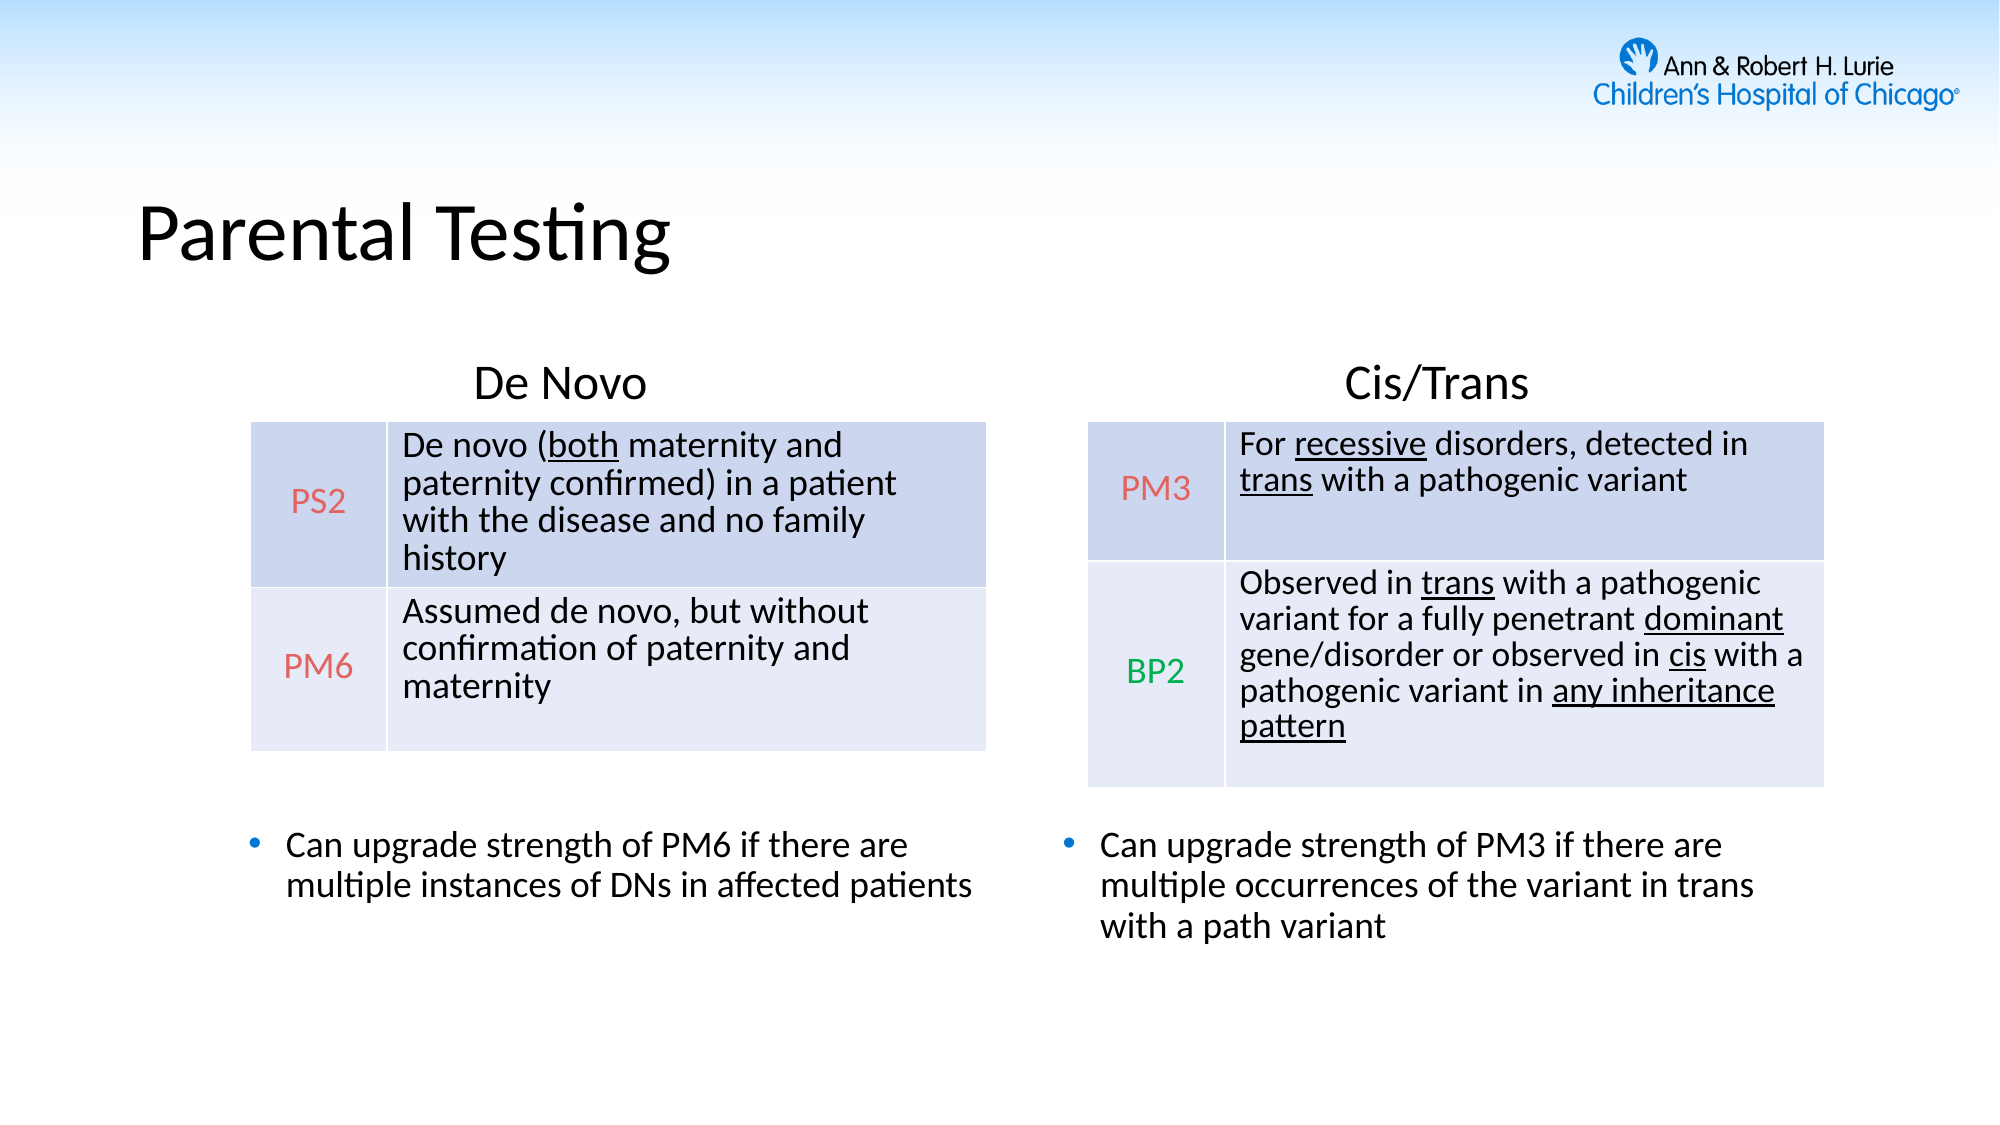

# Parental Testing
De Novo
Cis/Trans
| PS2 | De novo (both maternity and paternity confirmed) in a patient with the disease and no family history |
| --- | --- |
| PM6 | Assumed de novo, but without confirmation of paternity and maternity |
| PM3 | For recessive disorders, detected in trans with a pathogenic variant |
| --- | --- |
| BP2 | Observed in trans with a pathogenic variant for a fully penetrant dominant gene/disorder or observed in cis with a pathogenic variant in any inheritance pattern |
Can upgrade strength of PM6 if there are multiple instances of DNs in affected patients
Can upgrade strength of PM3 if there are multiple occurrences of the variant in trans with a path variant